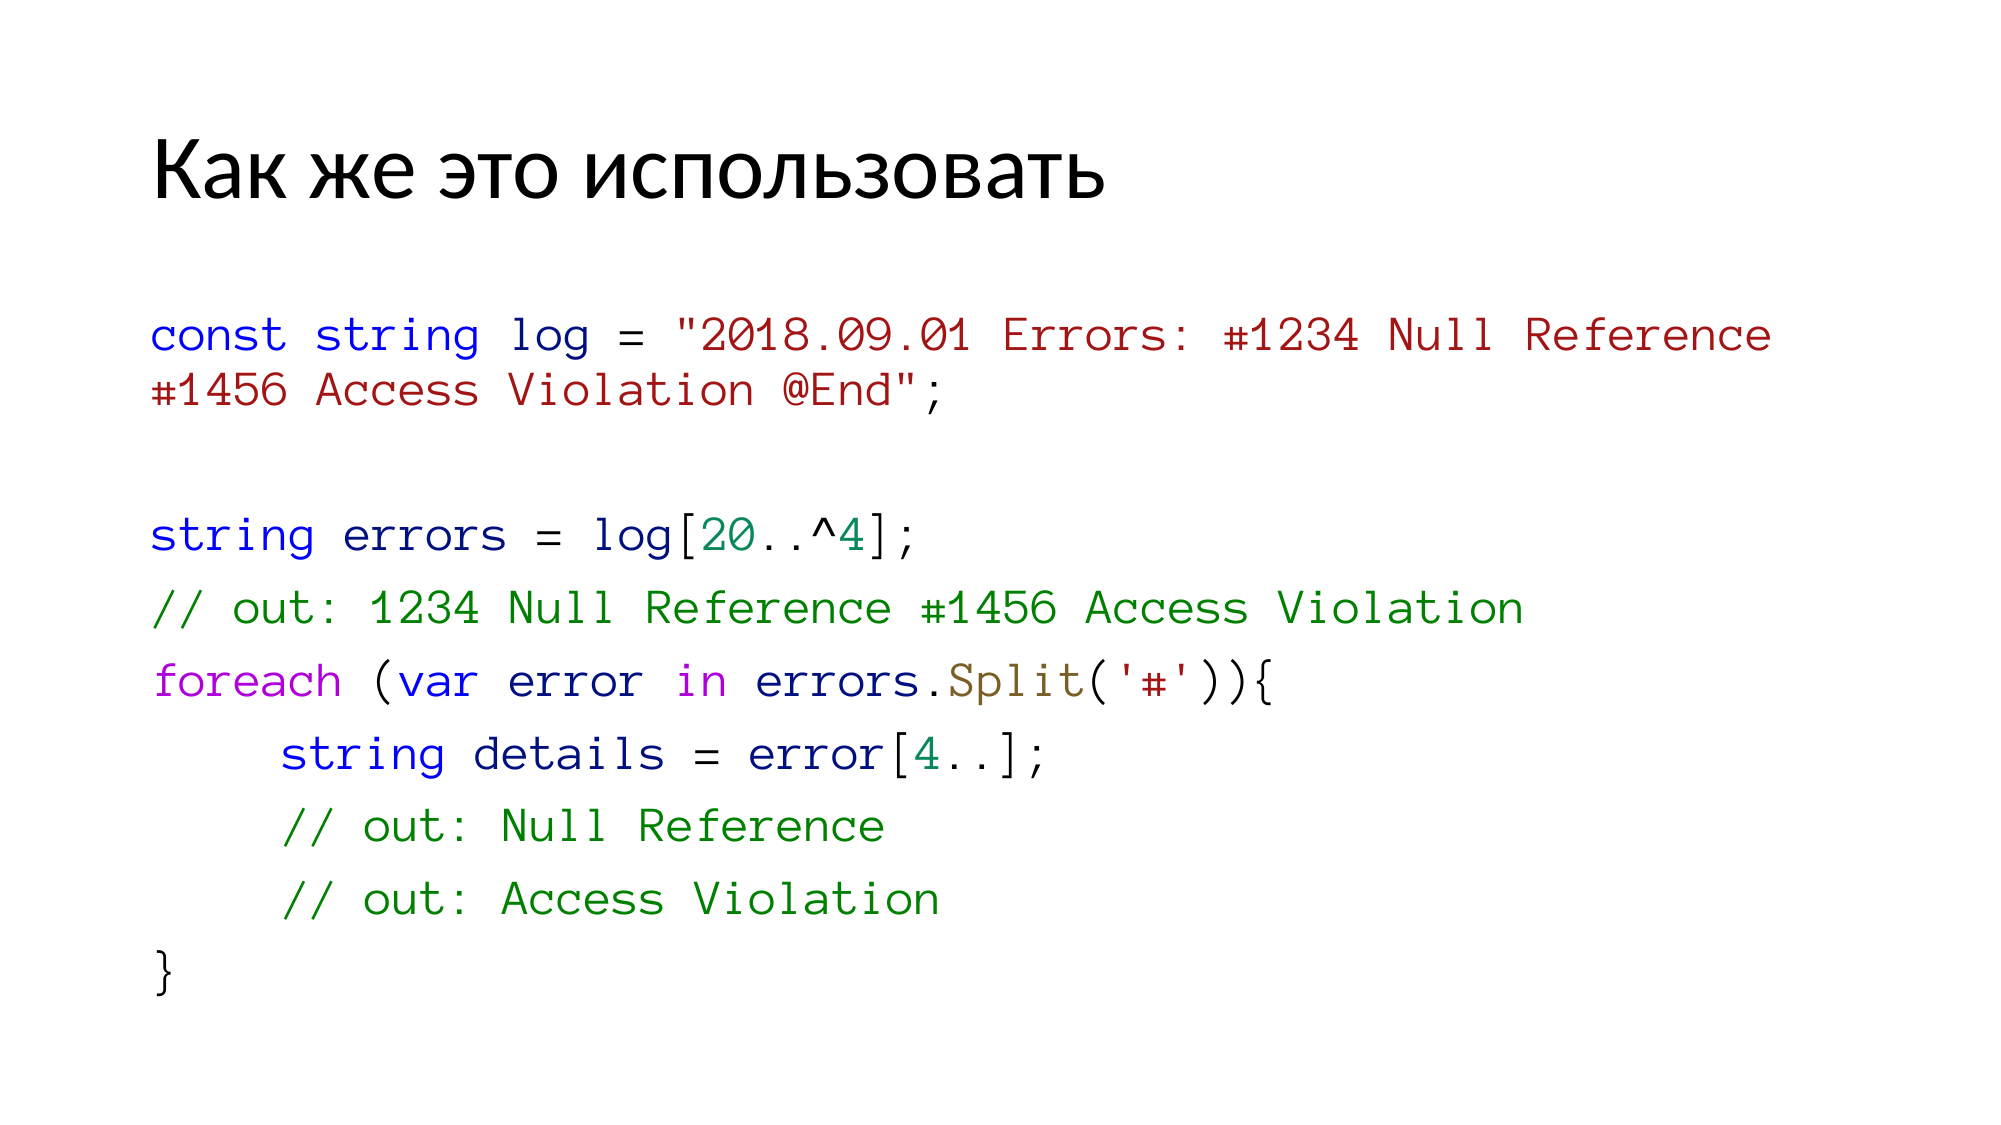

# Как же это использовать
const string log = "2018.09.01 Errors: #1234 Null Reference #1456 Access Violation @End";

string errors = log[20..^4];
// out: 1234 Null Reference #1456 Access Violation
foreach (var error in errors.Split('#')){
	string details = error[4..];
	// out: Null Reference
	// out: Access Violation
}